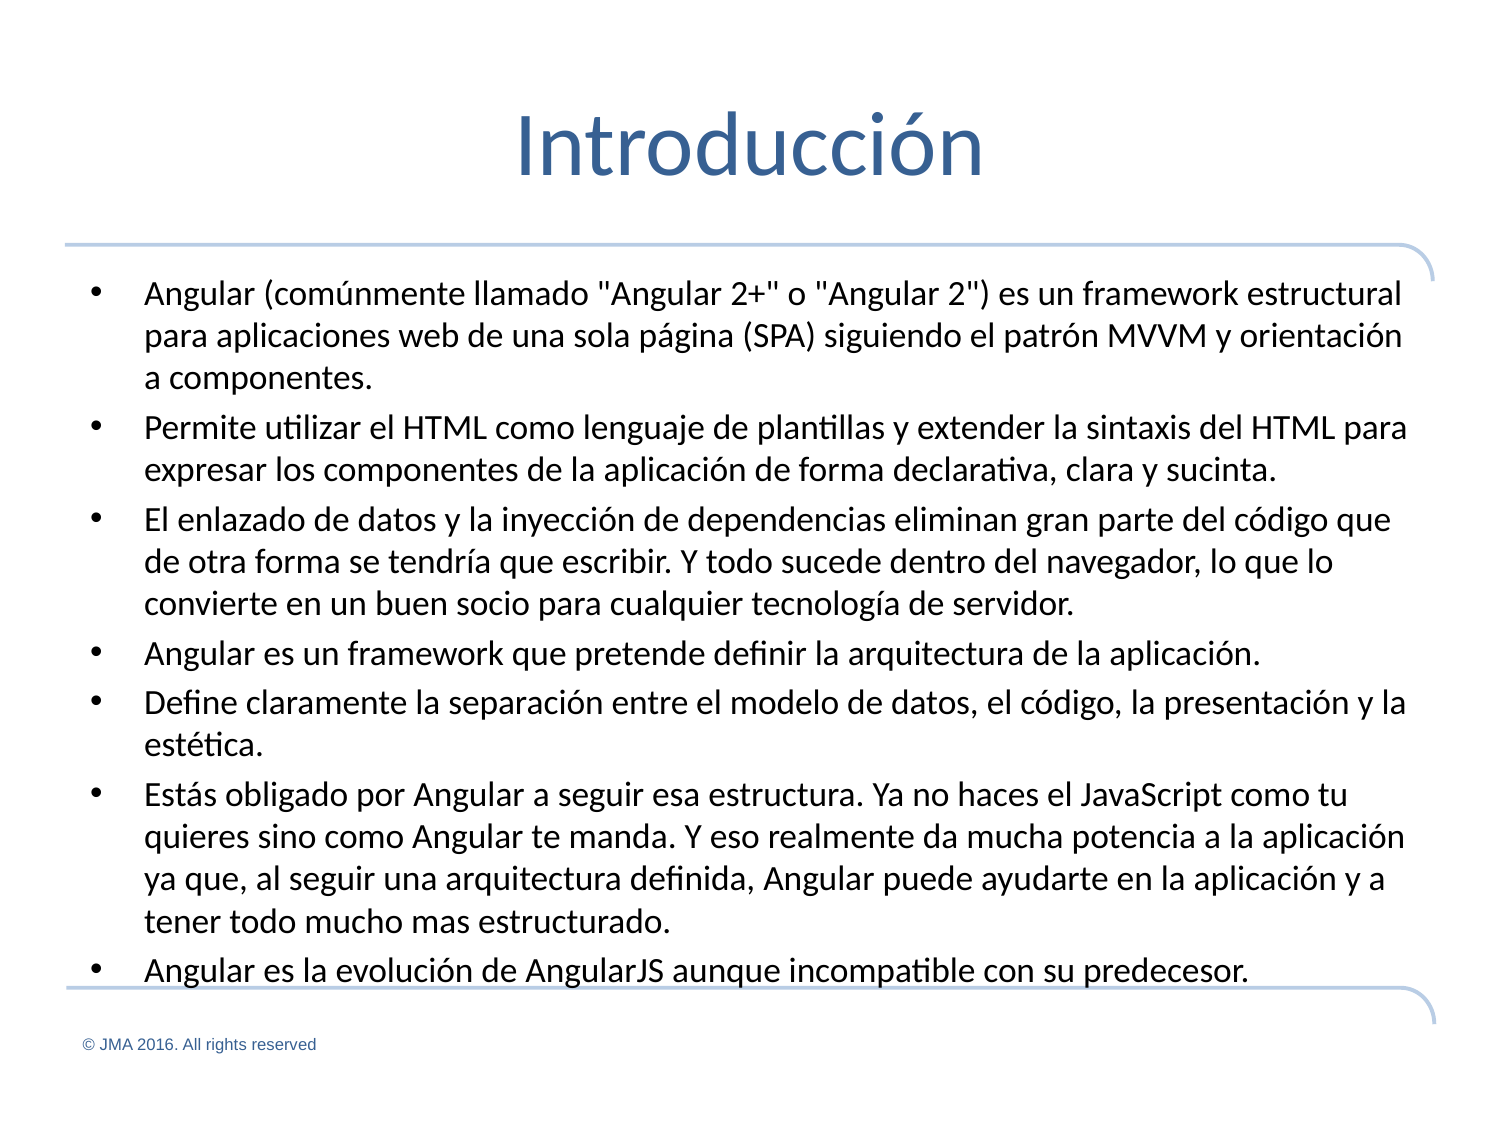

# Introducción
Angular (comúnmente llamado "Angular 2+" o "Angular 2") es un framework estructural para aplicaciones web de una sola página (SPA) siguiendo el patrón MVVM y orientación a componentes.
Permite utilizar el HTML como lenguaje de plantillas y extender la sintaxis del HTML para expresar los componentes de la aplicación de forma declarativa, clara y sucinta.
El enlazado de datos y la inyección de dependencias eliminan gran parte del código que de otra forma se tendría que escribir. Y todo sucede dentro del navegador, lo que lo convierte en un buen socio para cualquier tecnología de servidor.
Angular es un framework que pretende definir la arquitectura de la aplicación.
Define claramente la separación entre el modelo de datos, el código, la presentación y la estética.
Estás obligado por Angular a seguir esa estructura. Ya no haces el JavaScript como tu quieres sino como Angular te manda. Y eso realmente da mucha potencia a la aplicación ya que, al seguir una arquitectura definida, Angular puede ayudarte en la aplicación y a tener todo mucho mas estructurado.
Angular es la evolución de AngularJS aunque incompatible con su predecesor.